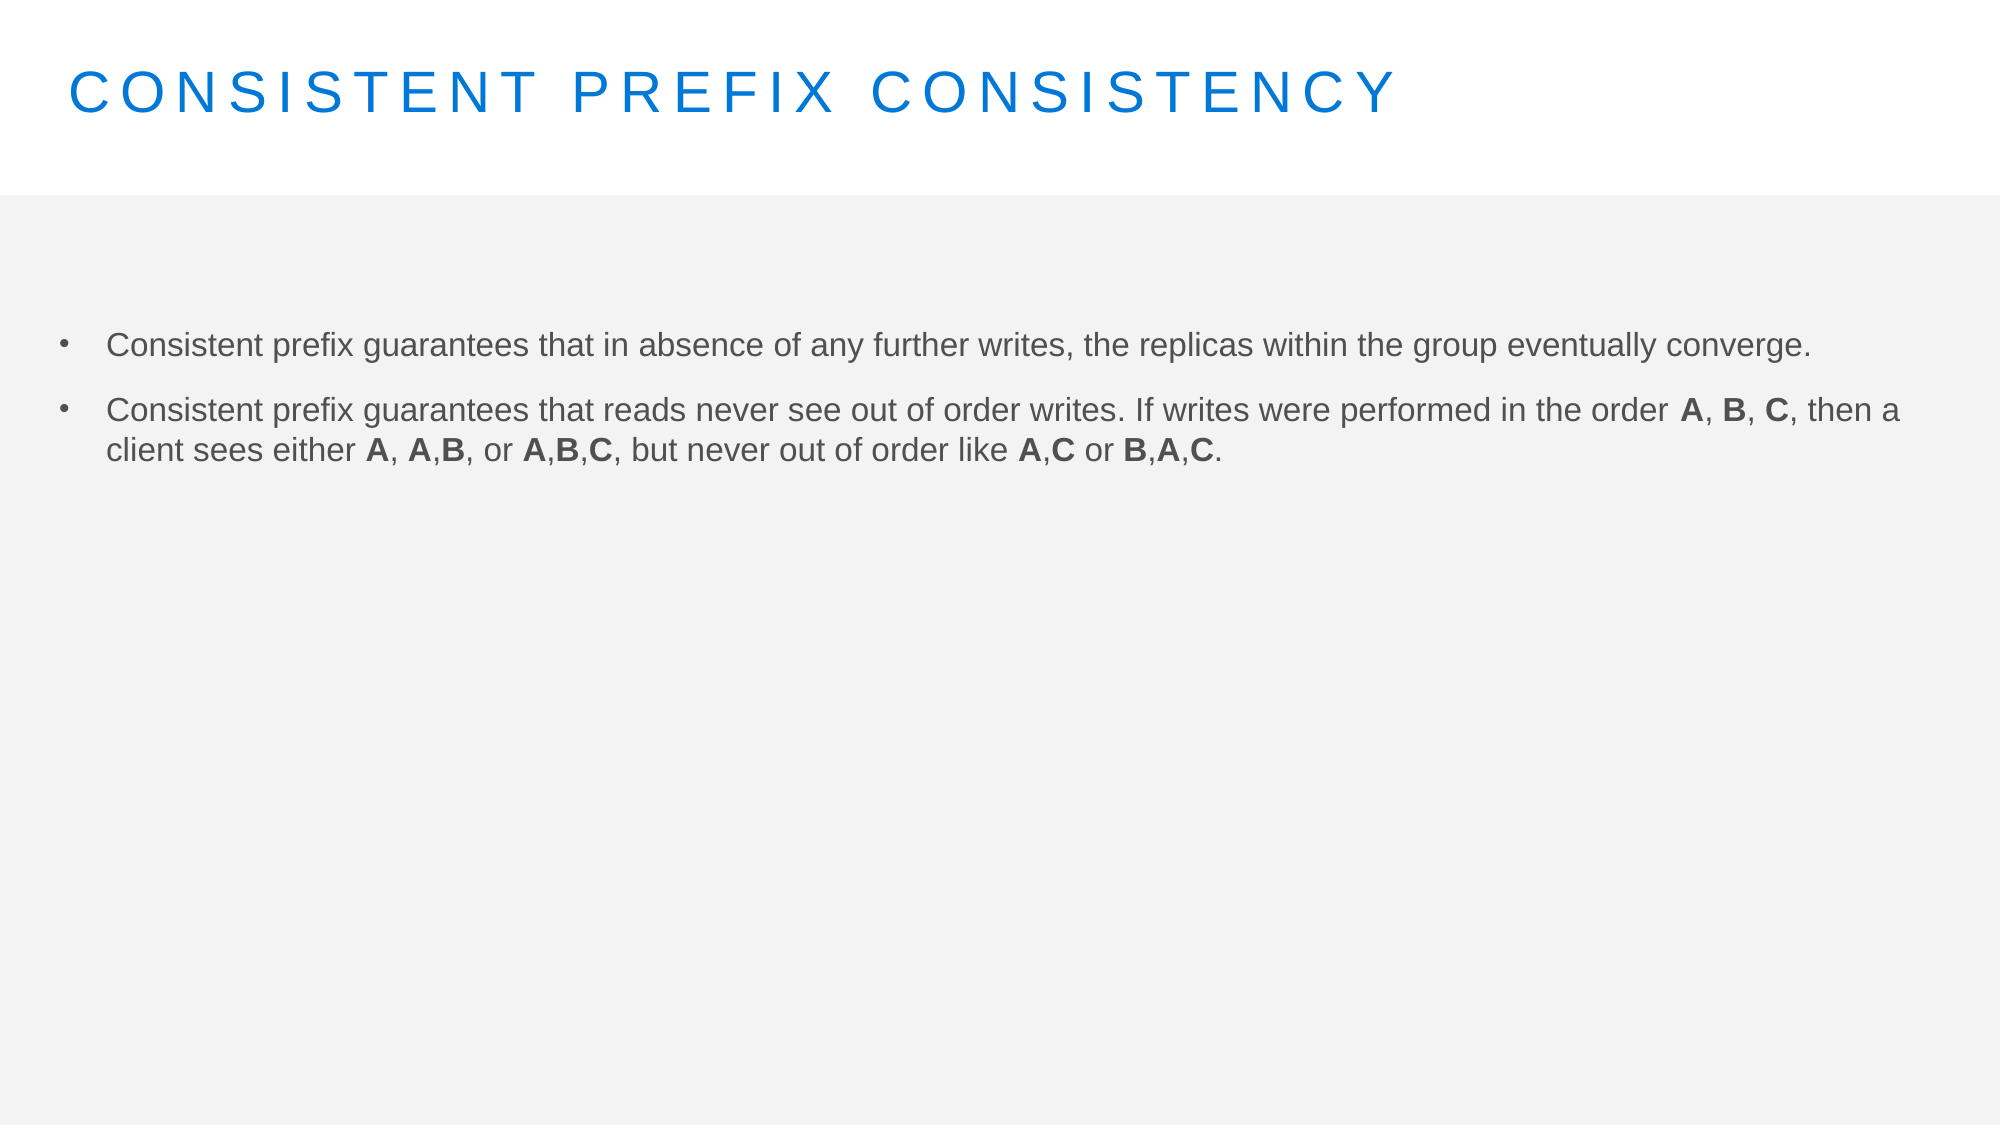

# Consistent Prefix Consistency
Consistent prefix guarantees that in absence of any further writes, the replicas within the group eventually converge.
Consistent prefix guarantees that reads never see out of order writes. If writes were performed in the order A, B, C, then a client sees either A, A,B, or A,B,C, but never out of order like A,C or B,A,C.